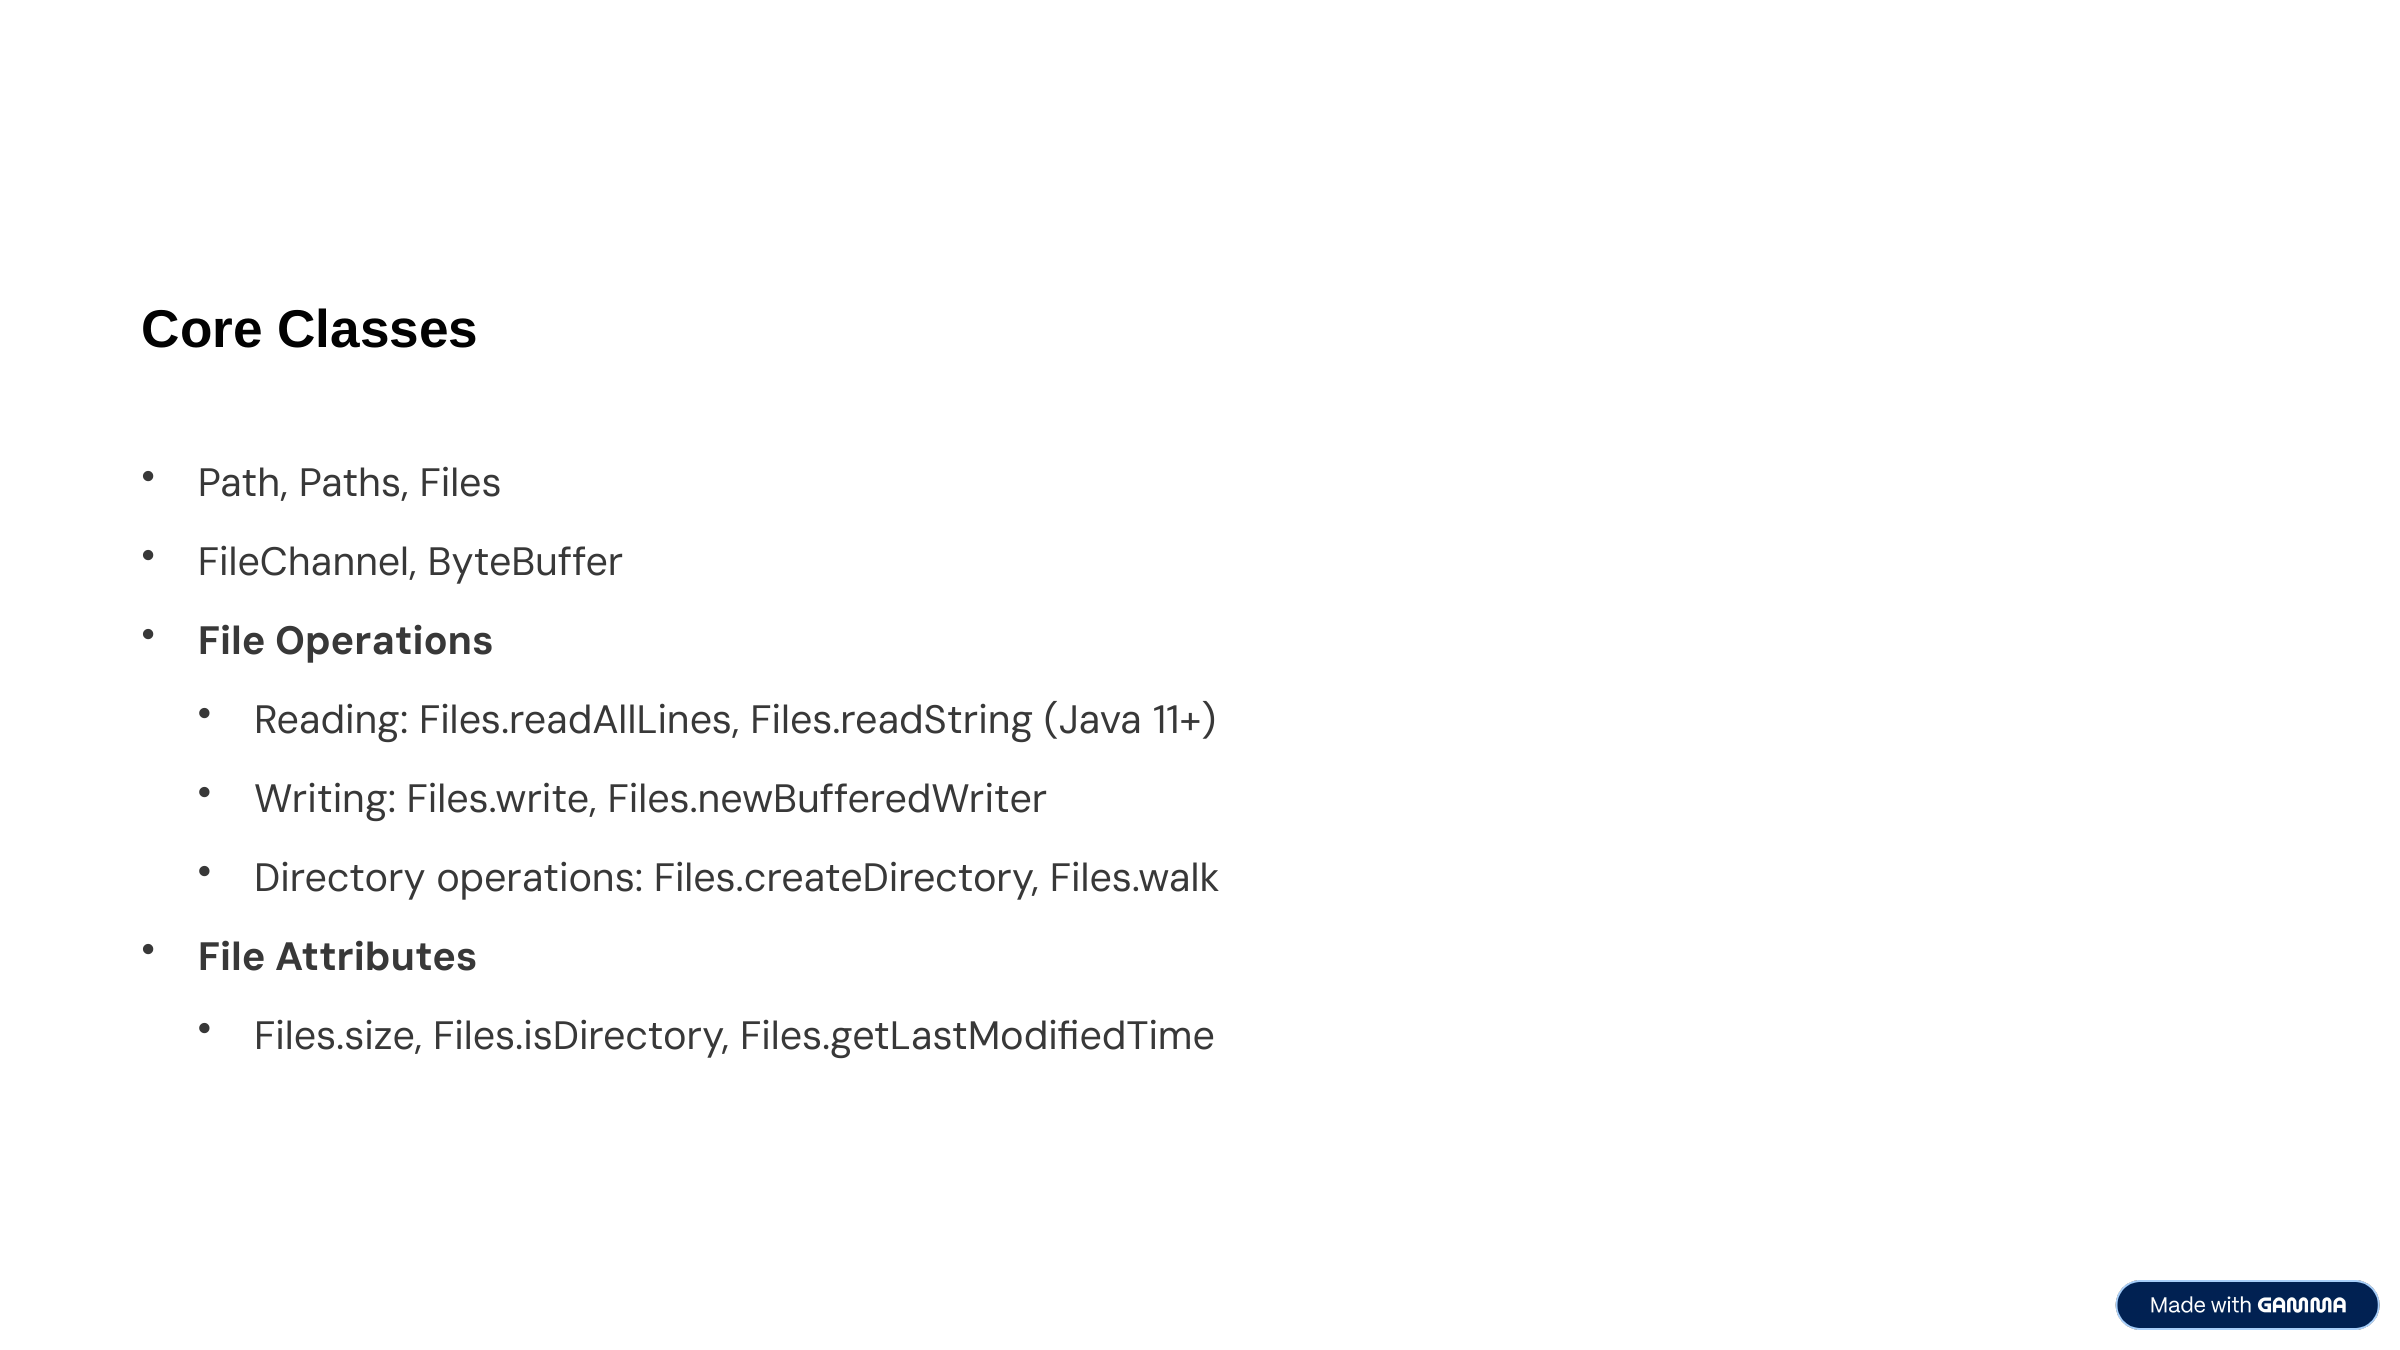

Core Classes
Path, Paths, Files
FileChannel, ByteBuffer
File Operations
Reading: Files.readAllLines, Files.readString (Java 11+)
Writing: Files.write, Files.newBufferedWriter
Directory operations: Files.createDirectory, Files.walk
File Attributes
Files.size, Files.isDirectory, Files.getLastModifiedTime